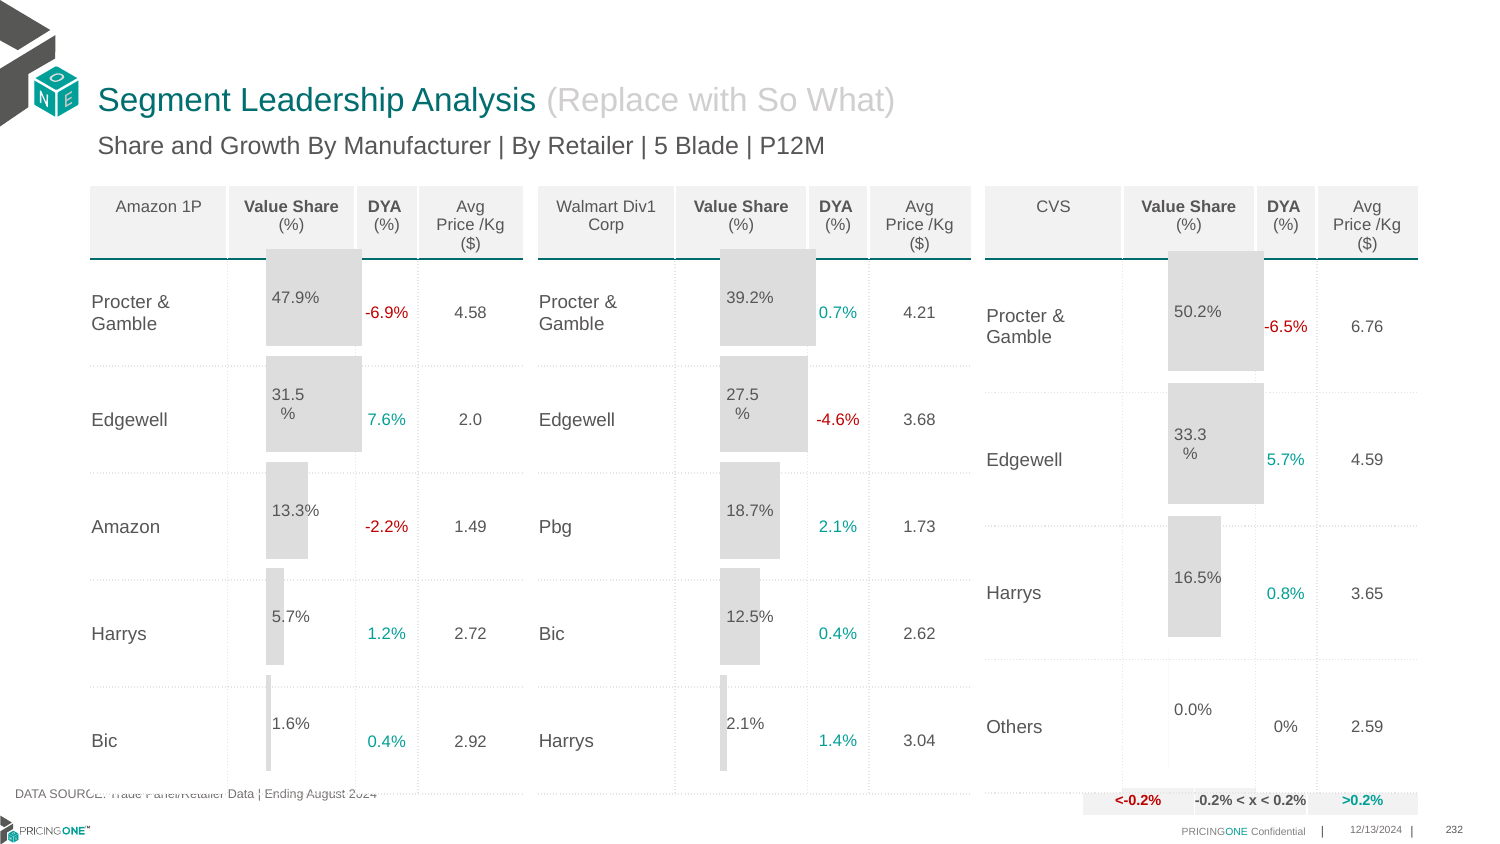

# Segment Leadership Analysis (Replace with So What)
Share and Growth By Manufacturer | By Retailer | 5 Blade | P12M
| Walmart Div1 Corp | Value Share (%) | DYA (%) | Avg Price /Kg ($) |
| --- | --- | --- | --- |
| Procter & Gamble |  | 0.7% | 4.21 |
| Edgewell |  | -4.6% | 3.68 |
| Pbg |  | 2.1% | 1.73 |
| Bic |  | 0.4% | 2.62 |
| Harrys |  | 1.4% | 3.04 |
| Amazon 1P | Value Share (%) | DYA (%) | Avg Price /Kg ($) |
| --- | --- | --- | --- |
| Procter & Gamble |  | -6.9% | 4.58 |
| Edgewell |  | 7.6% | 2.0 |
| Amazon |  | -2.2% | 1.49 |
| Harrys |  | 1.2% | 2.72 |
| Bic |  | 0.4% | 2.92 |
| CVS | Value Share (%) | DYA (%) | Avg Price /Kg ($) |
| --- | --- | --- | --- |
| Procter & Gamble |  | -6.5% | 6.76 |
| Edgewell |  | 5.7% | 4.59 |
| Harrys |  | 0.8% | 3.65 |
| Others |  | 0% | 2.59 |

### Chart

| Category | Amazon 1P | 5 Blade |
|---|---|
|  | 0.4794041050740478 |

### Chart

| Category | Walmart Div1 Corp | 5 Blade |
|---|---|
|  | 0.391880485595045 |

### Chart

| Category | CVS | 5 Blade |
|---|---|
|  | 0.50193252246261 |
DATA SOURCE: Trade Panel/Retailer Data | Ending August 2024
| <-0.2% | -0.2% < x < 0.2% | >0.2% |
| --- | --- | --- |

12/13/2024
232